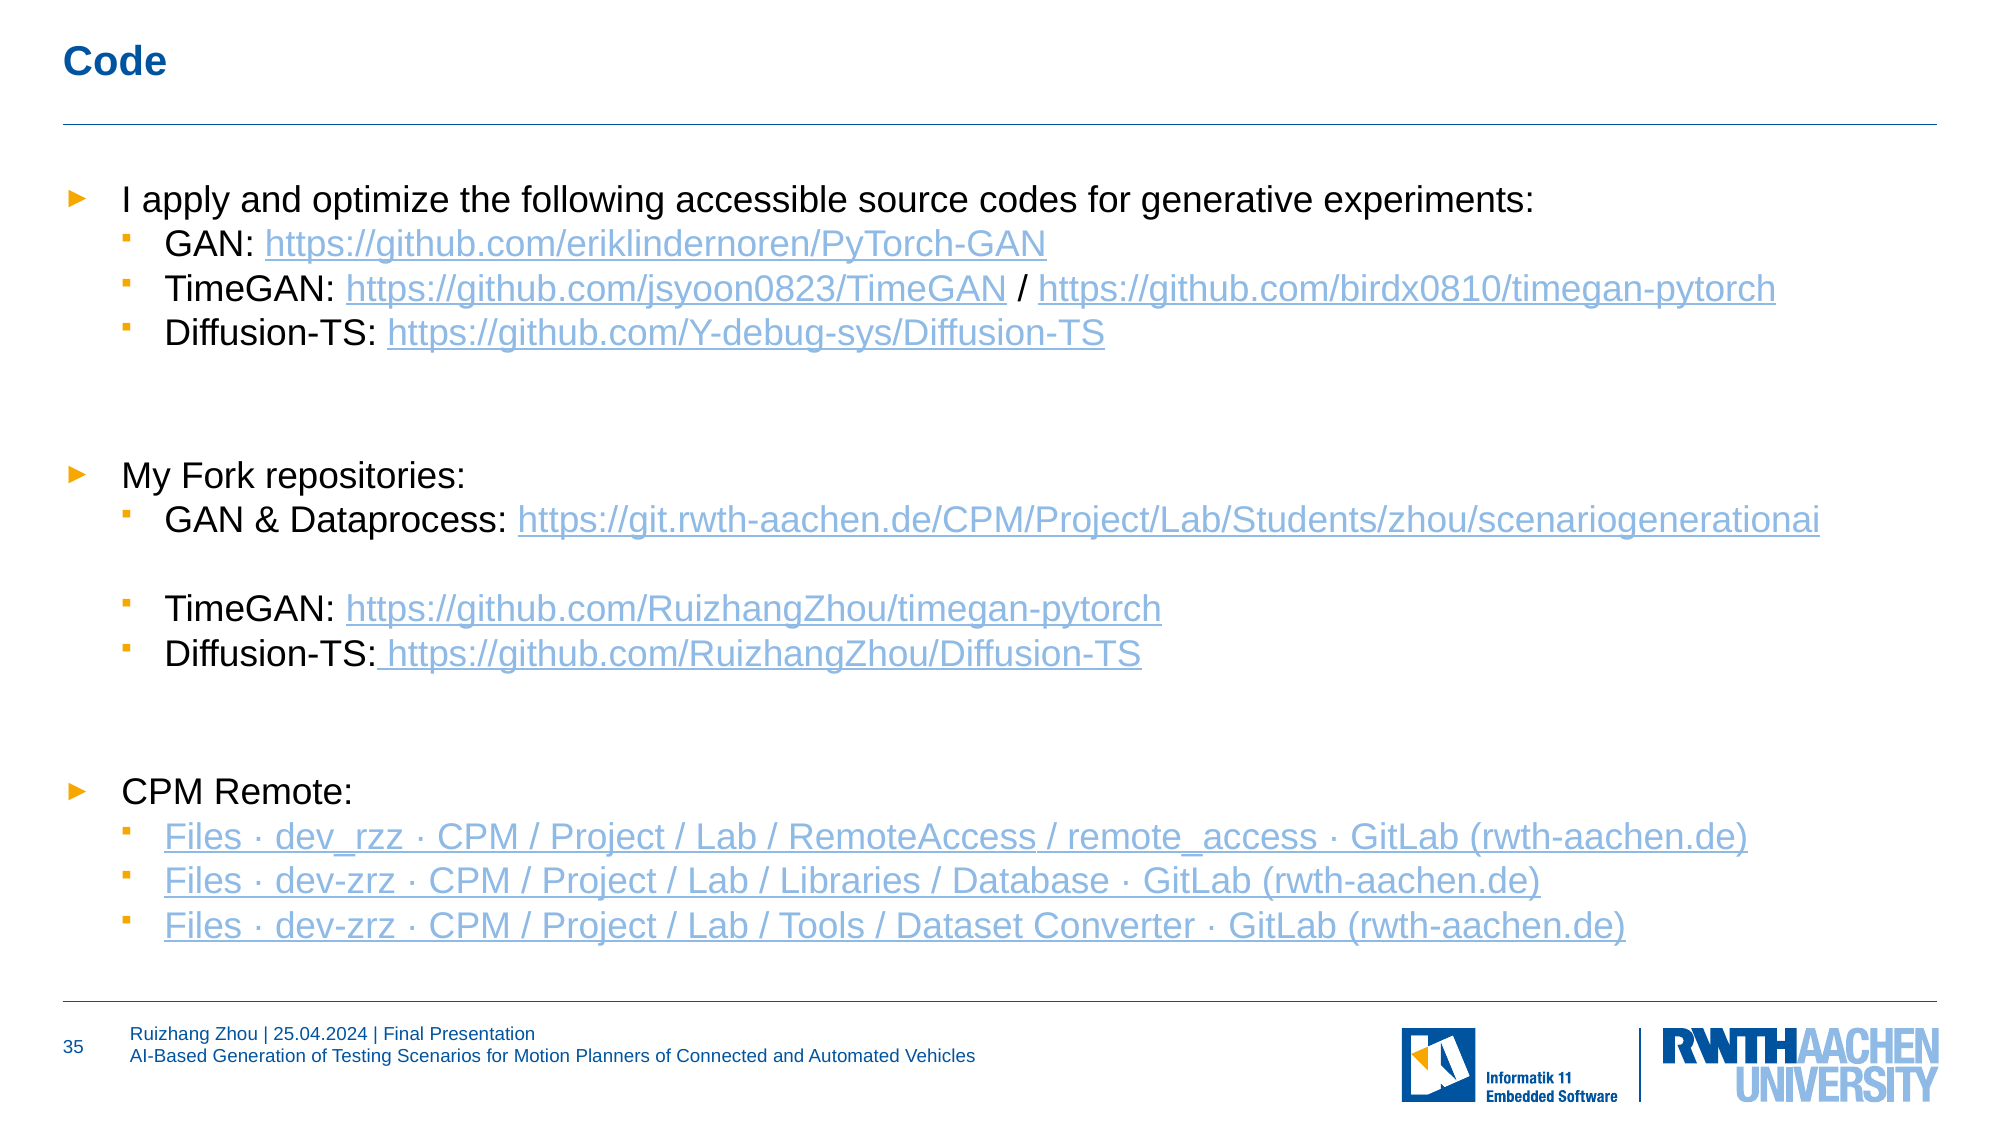

# Code
I apply and optimize the following accessible source codes for generative experiments:
GAN: https://github.com/eriklindernoren/PyTorch-GAN
TimeGAN: https://github.com/jsyoon0823/TimeGAN / https://github.com/birdx0810/timegan-pytorch
Diffusion-TS: https://github.com/Y-debug-sys/Diffusion-TS

My Fork repositories:
GAN & Dataprocess: https://git.rwth-aachen.de/CPM/Project/Lab/Students/zhou/scenariogenerationai
TimeGAN: https://github.com/RuizhangZhou/timegan-pytorch
Diffusion-TS: https://github.com/RuizhangZhou/Diffusion-TS

CPM Remote:
Files · dev_rzz · CPM / Project / Lab / RemoteAccess / remote_access · GitLab (rwth-aachen.de)
Files · dev-zrz · CPM / Project / Lab / Libraries / Database · GitLab (rwth-aachen.de)
Files · dev-zrz · CPM / Project / Lab / Tools / Dataset Converter · GitLab (rwth-aachen.de)

35